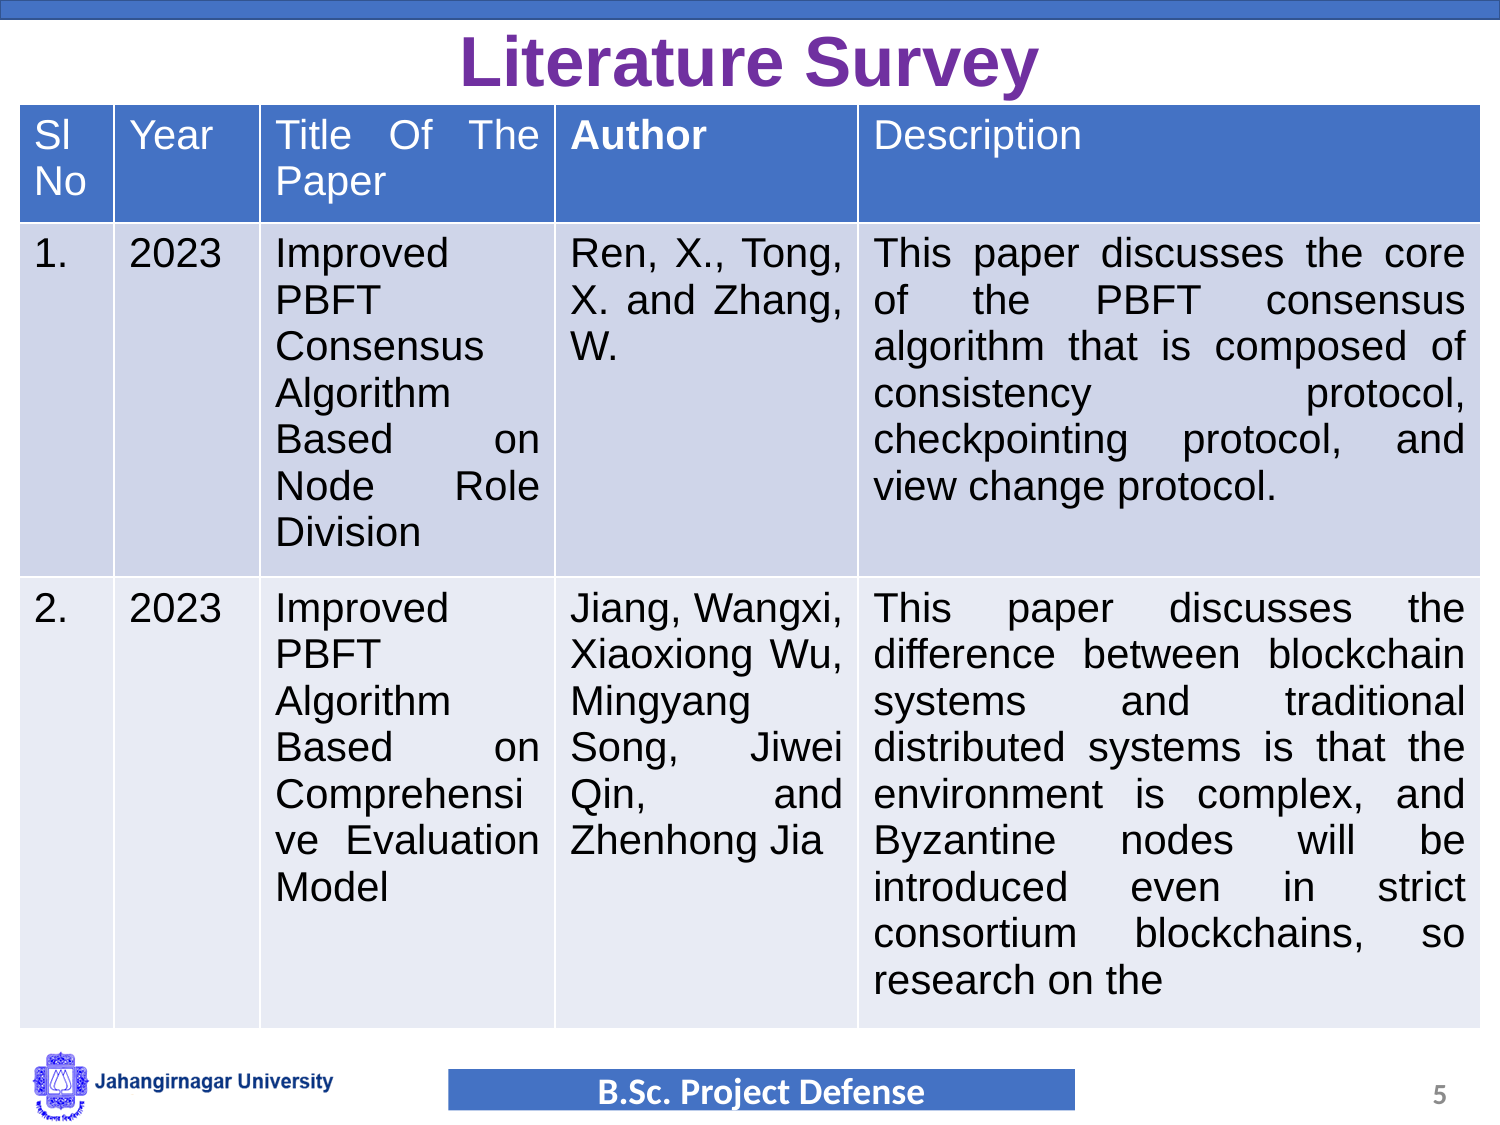

# Literature Survey
| SlNo | Year | Title Of The Paper | Author | Description |
| --- | --- | --- | --- | --- |
| 1. | 2023 | Improved PBFT Consensus Algorithm Based on Node Role Division | Ren, X., Tong, X. and Zhang, W. | This paper discusses the core of the PBFT consensus algorithm that is composed of consistency protocol, checkpointing protocol, and view change protocol. |
| 2. | 2023 | Improved PBFT Algorithm Based on Comprehensive Evaluation Model | Jiang, Wangxi, Xiaoxiong Wu, Mingyang Song, Jiwei Qin, and Zhenhong Jia | This paper discusses the difference between blockchain systems and traditional distributed systems is that the environment is complex, and Byzantine nodes will be introduced even in strict consortium blockchains, so research on the |
5